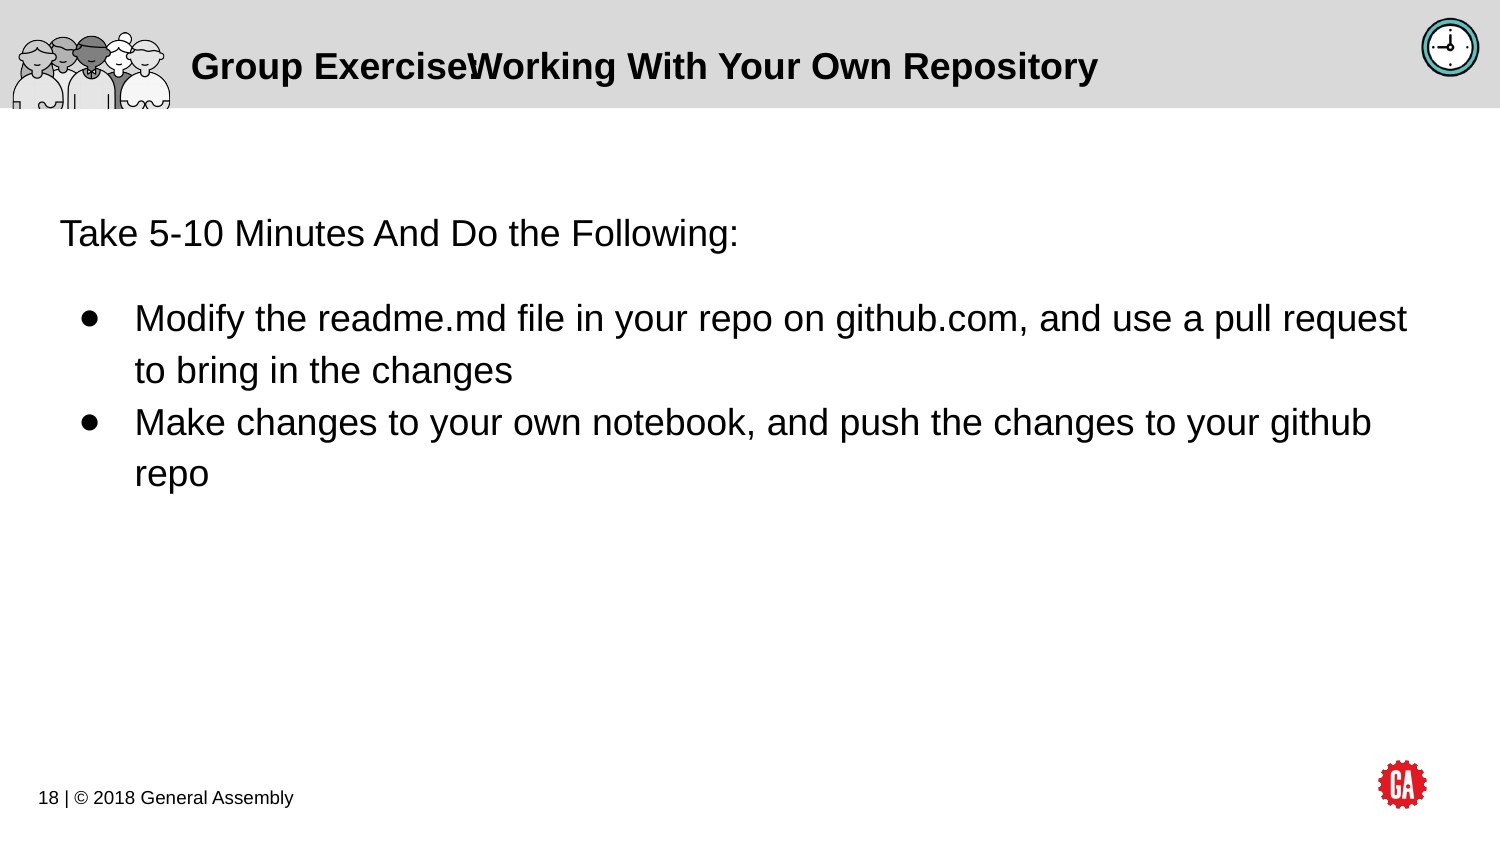

# Working With Your Own Repository
Take 5-10 Minutes And Do the Following:
Modify the readme.md file in your repo on github.com, and use a pull request to bring in the changes
Make changes to your own notebook, and push the changes to your github repo
18 | © 2018 General Assembly